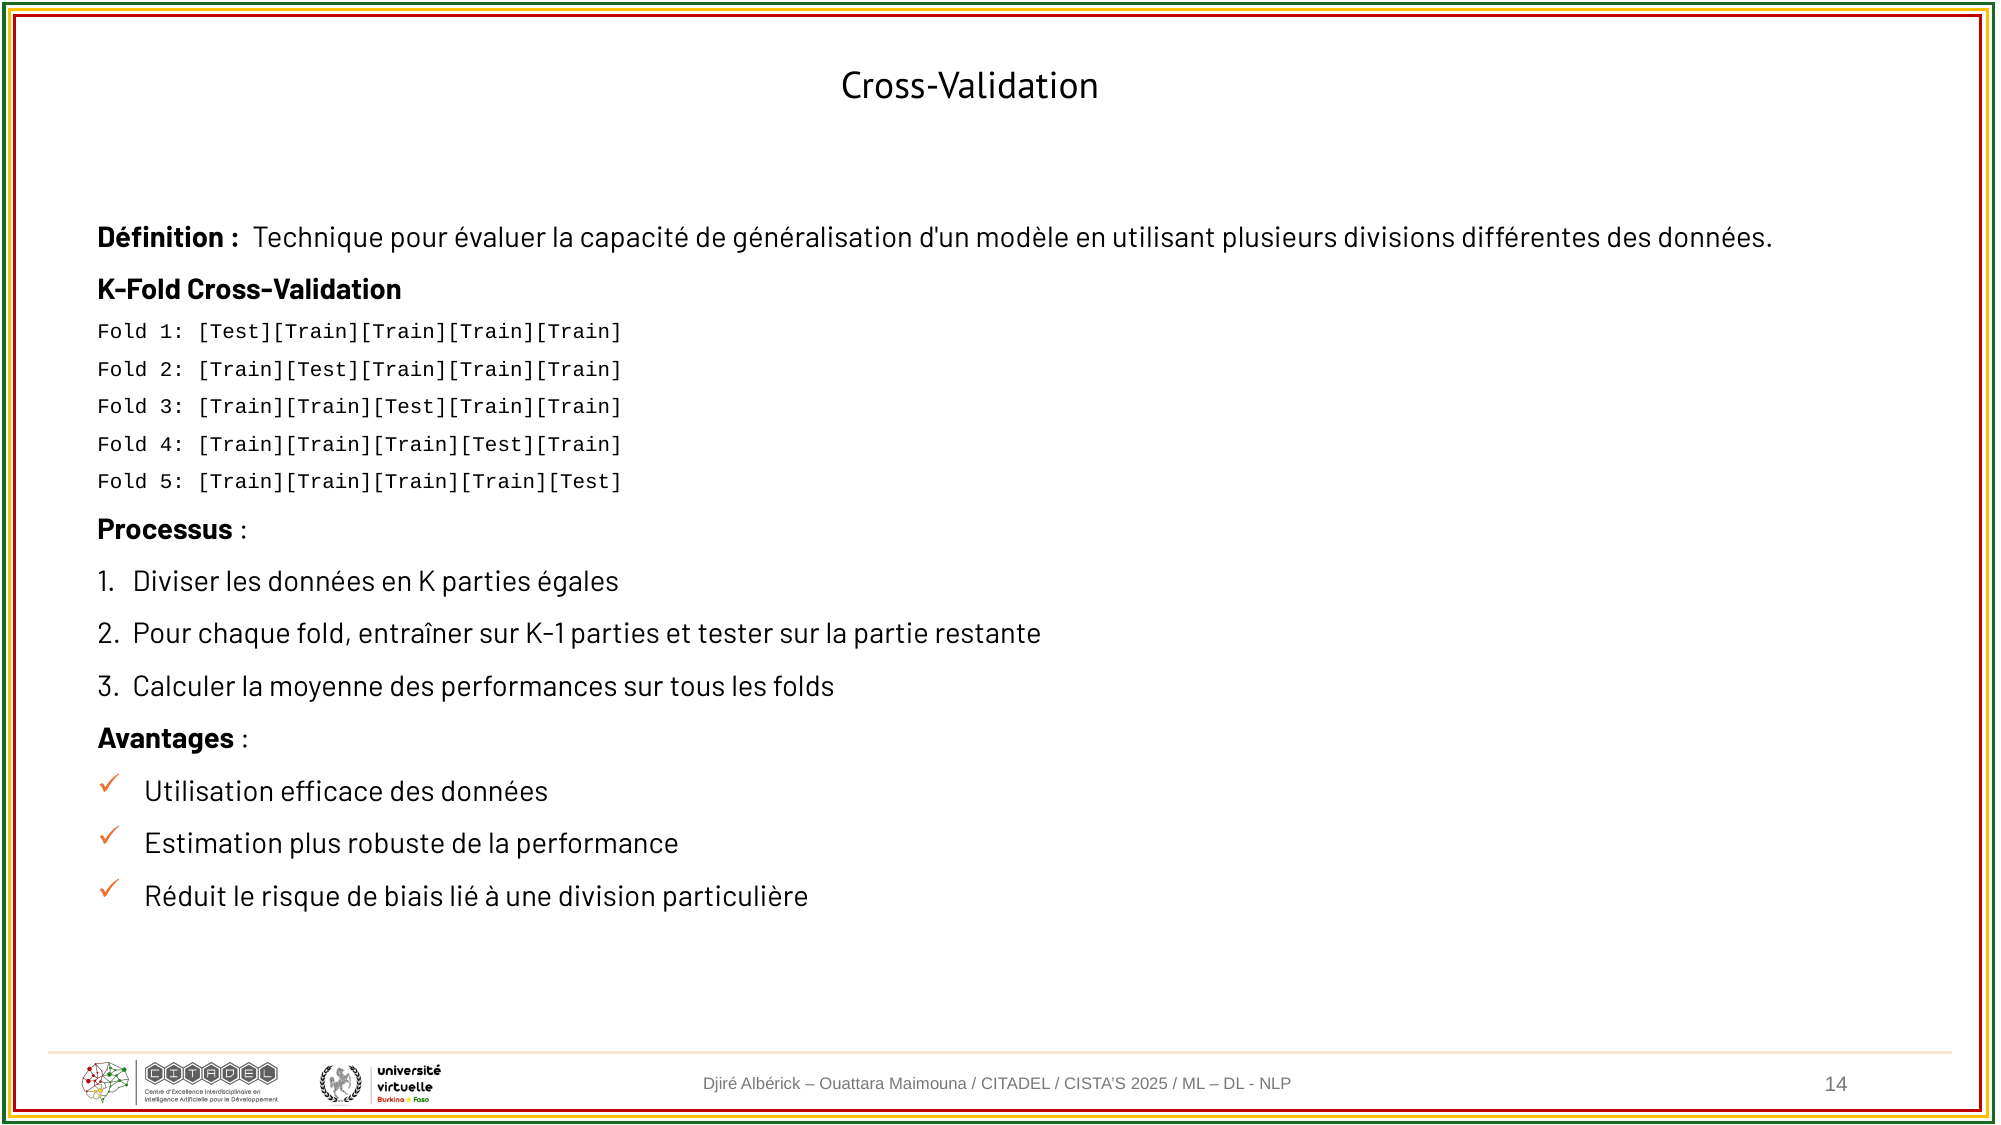

Cross-Validation
Définition :  Technique pour évaluer la capacité de généralisation d'un modèle en utilisant plusieurs divisions différentes des données.
K-Fold Cross-Validation
Fold 1: [Test][Train][Train][Train][Train]
Fold 2: [Train][Test][Train][Train][Train]
Fold 3: [Train][Train][Test][Train][Train]
Fold 4: [Train][Train][Train][Test][Train]
Fold 5: [Train][Train][Train][Train][Test]
Processus :
Diviser les données en K parties égales
Pour chaque fold, entraîner sur K-1 parties et tester sur la partie restante
Calculer la moyenne des performances sur tous les folds
Avantages :
Utilisation efficace des données
Estimation plus robuste de la performance
Réduit le risque de biais lié à une division particulière
14